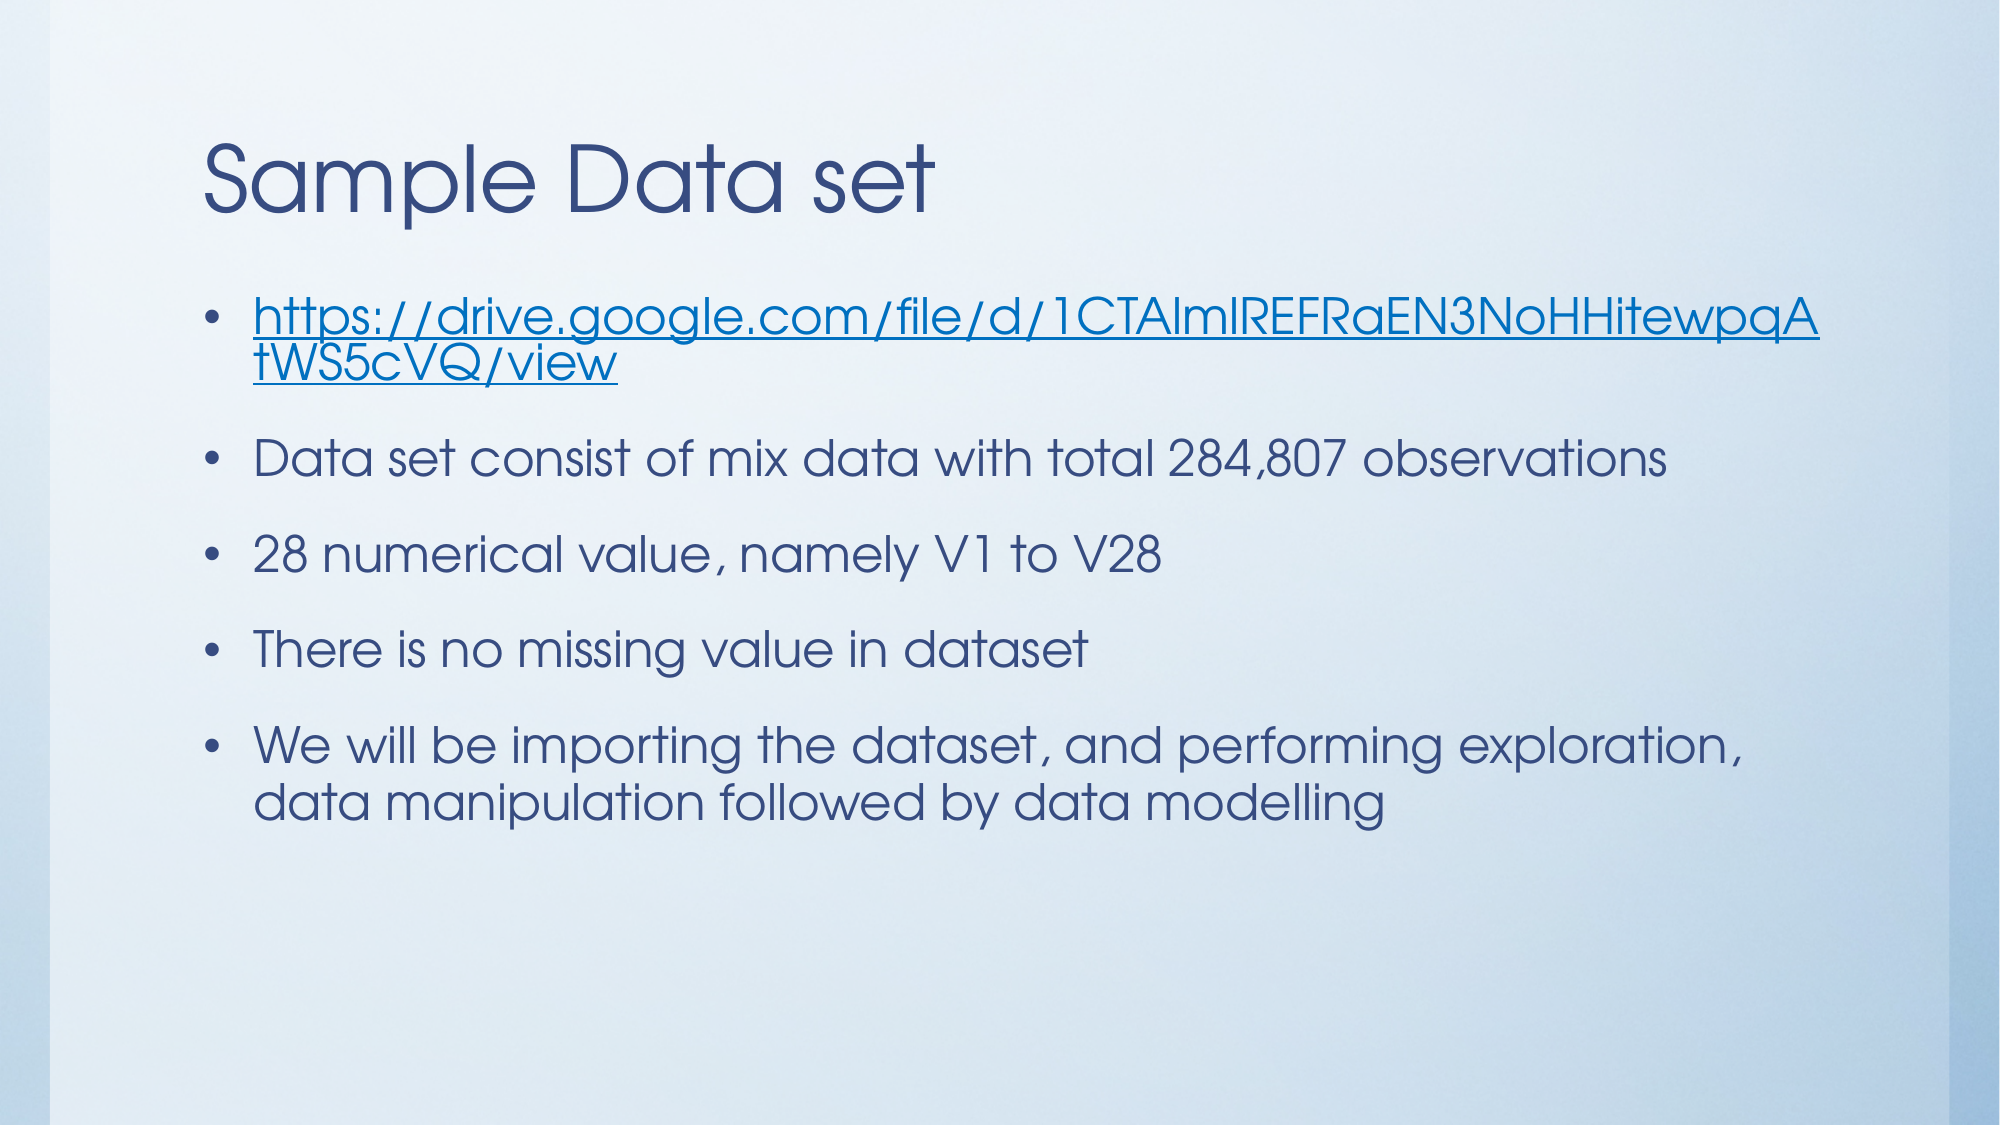

# Sample Data set
https://drive.google.com/file/d/1CTAlmlREFRaEN3NoHHitewpqAtWS5cVQ/view
Data set consist of mix data with total 284,807 observations
28 numerical value, namely V1 to V28
There is no missing value in dataset
We will be importing the dataset, and performing exploration, data manipulation followed by data modelling